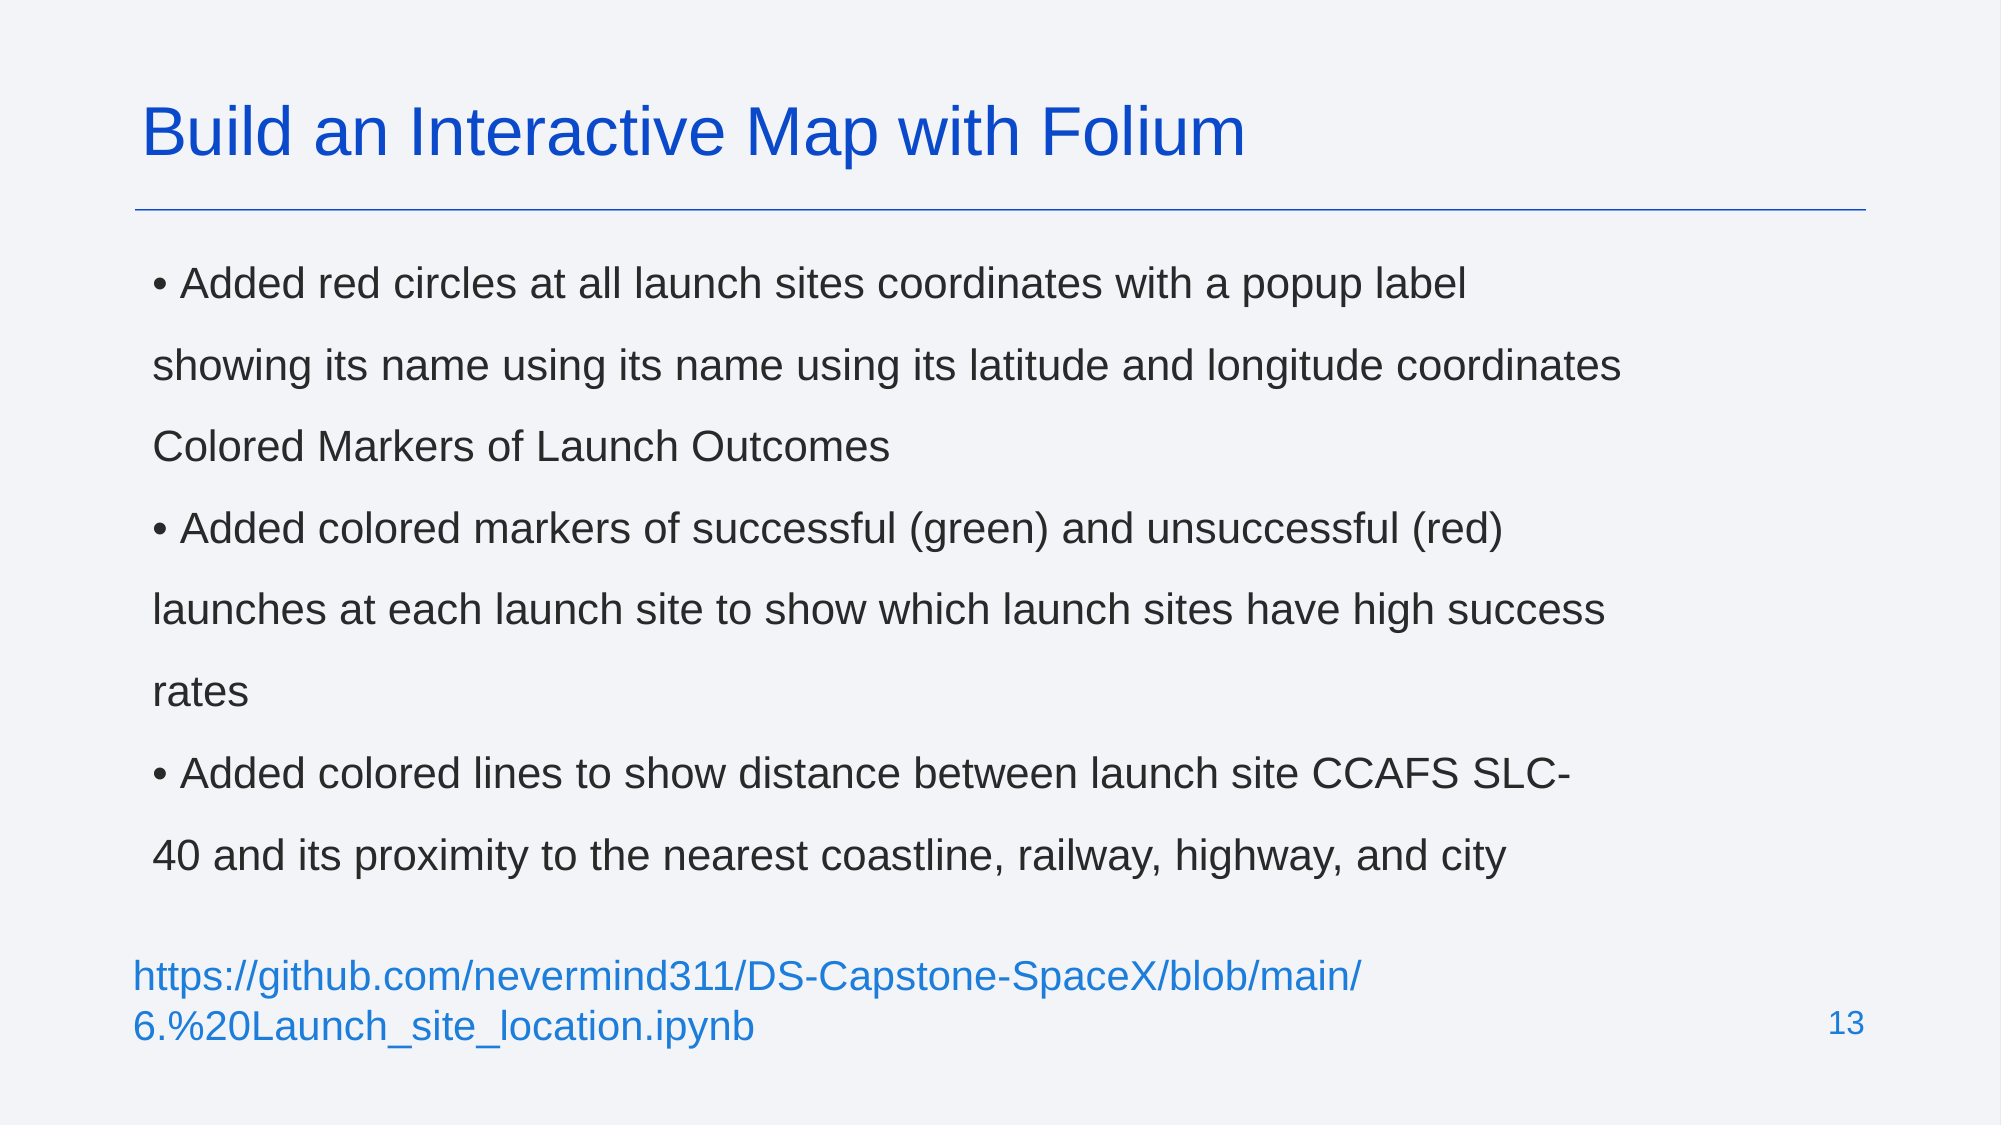

Build an Interactive Map with Folium
# • Added red circles at all launch sites coordinates with a popup label
showing its name using its name using its latitude and longitude coordinates
Colored Markers of Launch Outcomes
• Added colored markers of successful (green) and unsuccessful (red)
launches at each launch site to show which launch sites have high success
rates
• Added colored lines to show distance between launch site CCAFS SLC-
40 and its proximity to the nearest coastline, railway, highway, and city

https://github.com/nevermind311/DS-Capstone-SpaceX/blob/main/6.%20Launch_site_location.ipynb
13